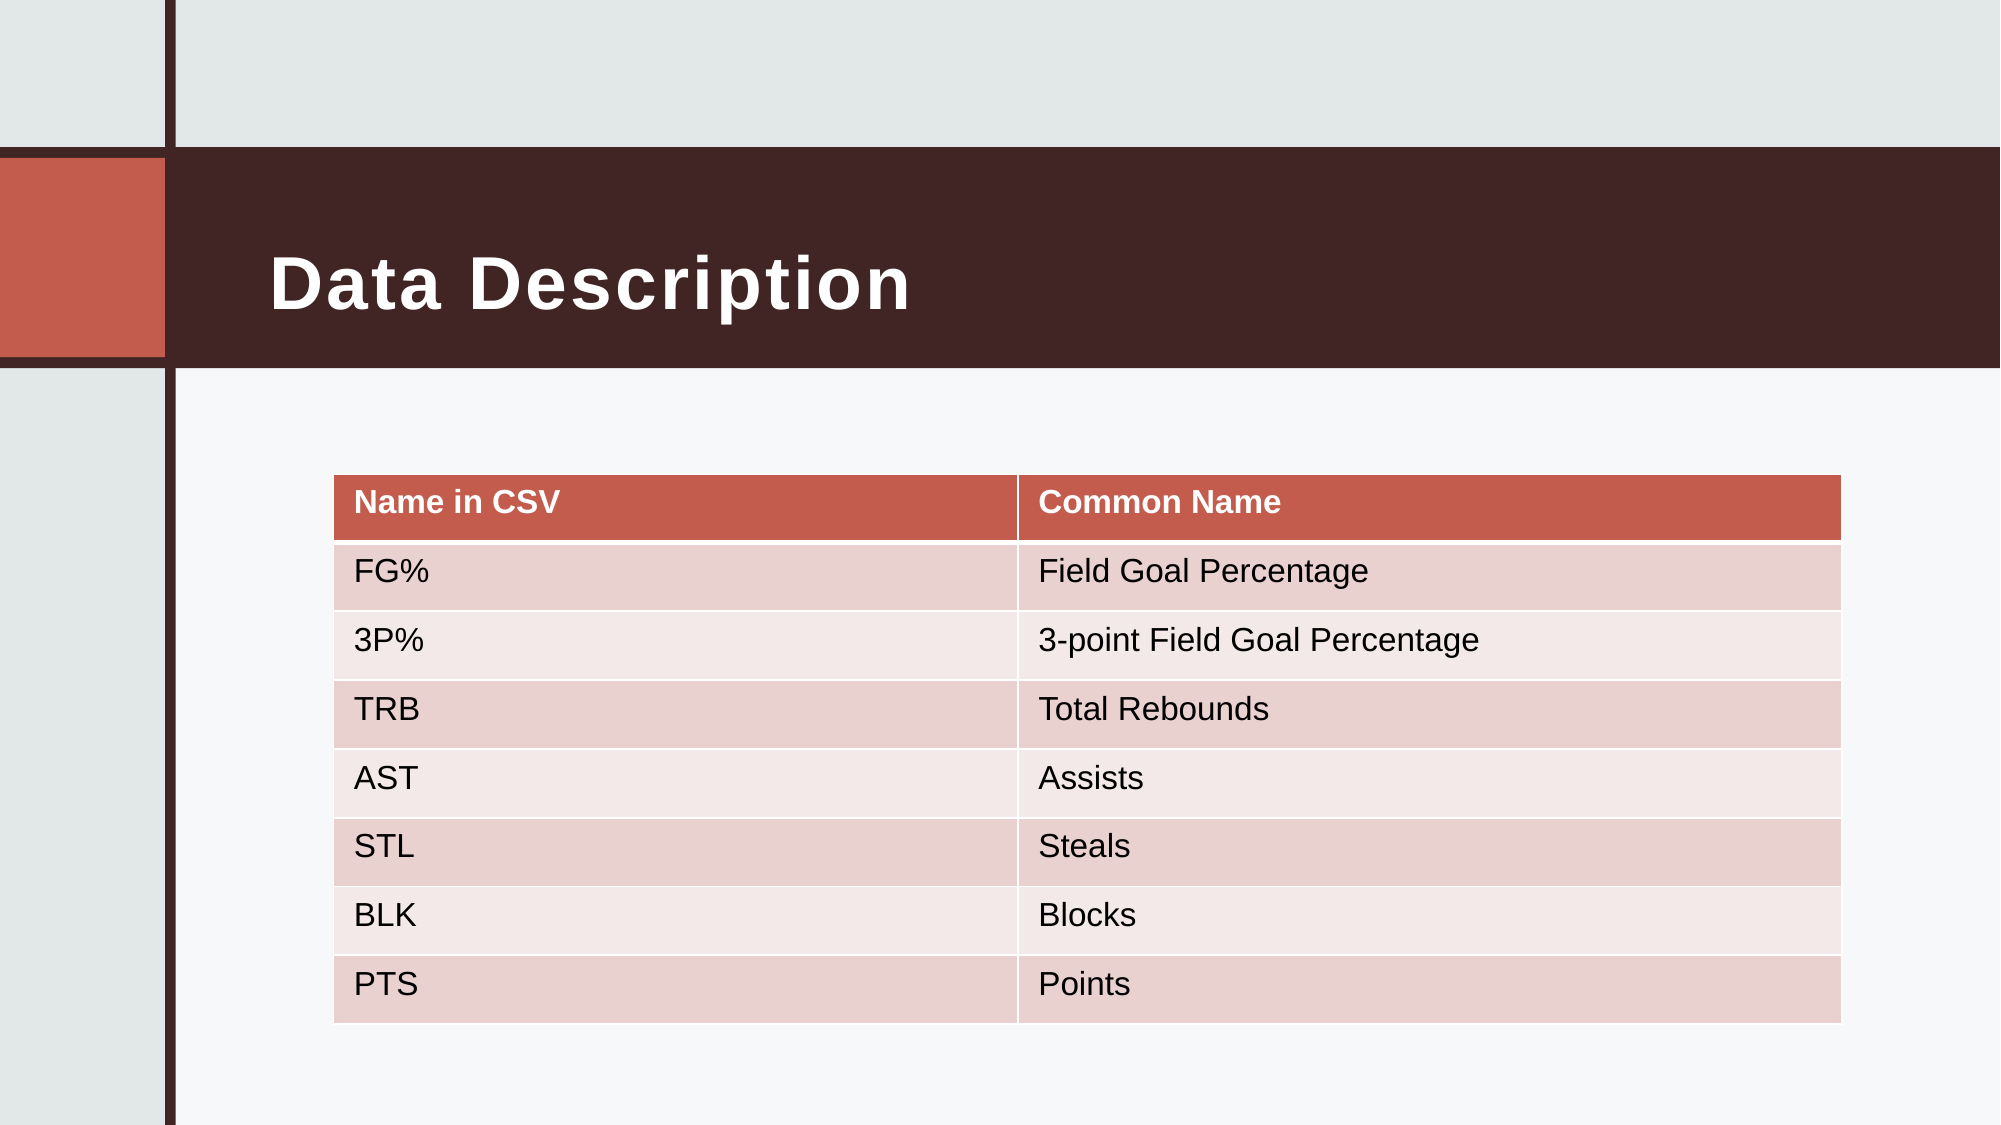

# Data Description

| Name in CSV | Common Name |
| --- | --- |
| FG% | Field Goal Percentage |
| 3P% | 3-point Field Goal Percentage |
| TRB | Total Rebounds |
| AST | Assists |
| STL | Steals |
| BLK | Blocks |
| PTS | Points |